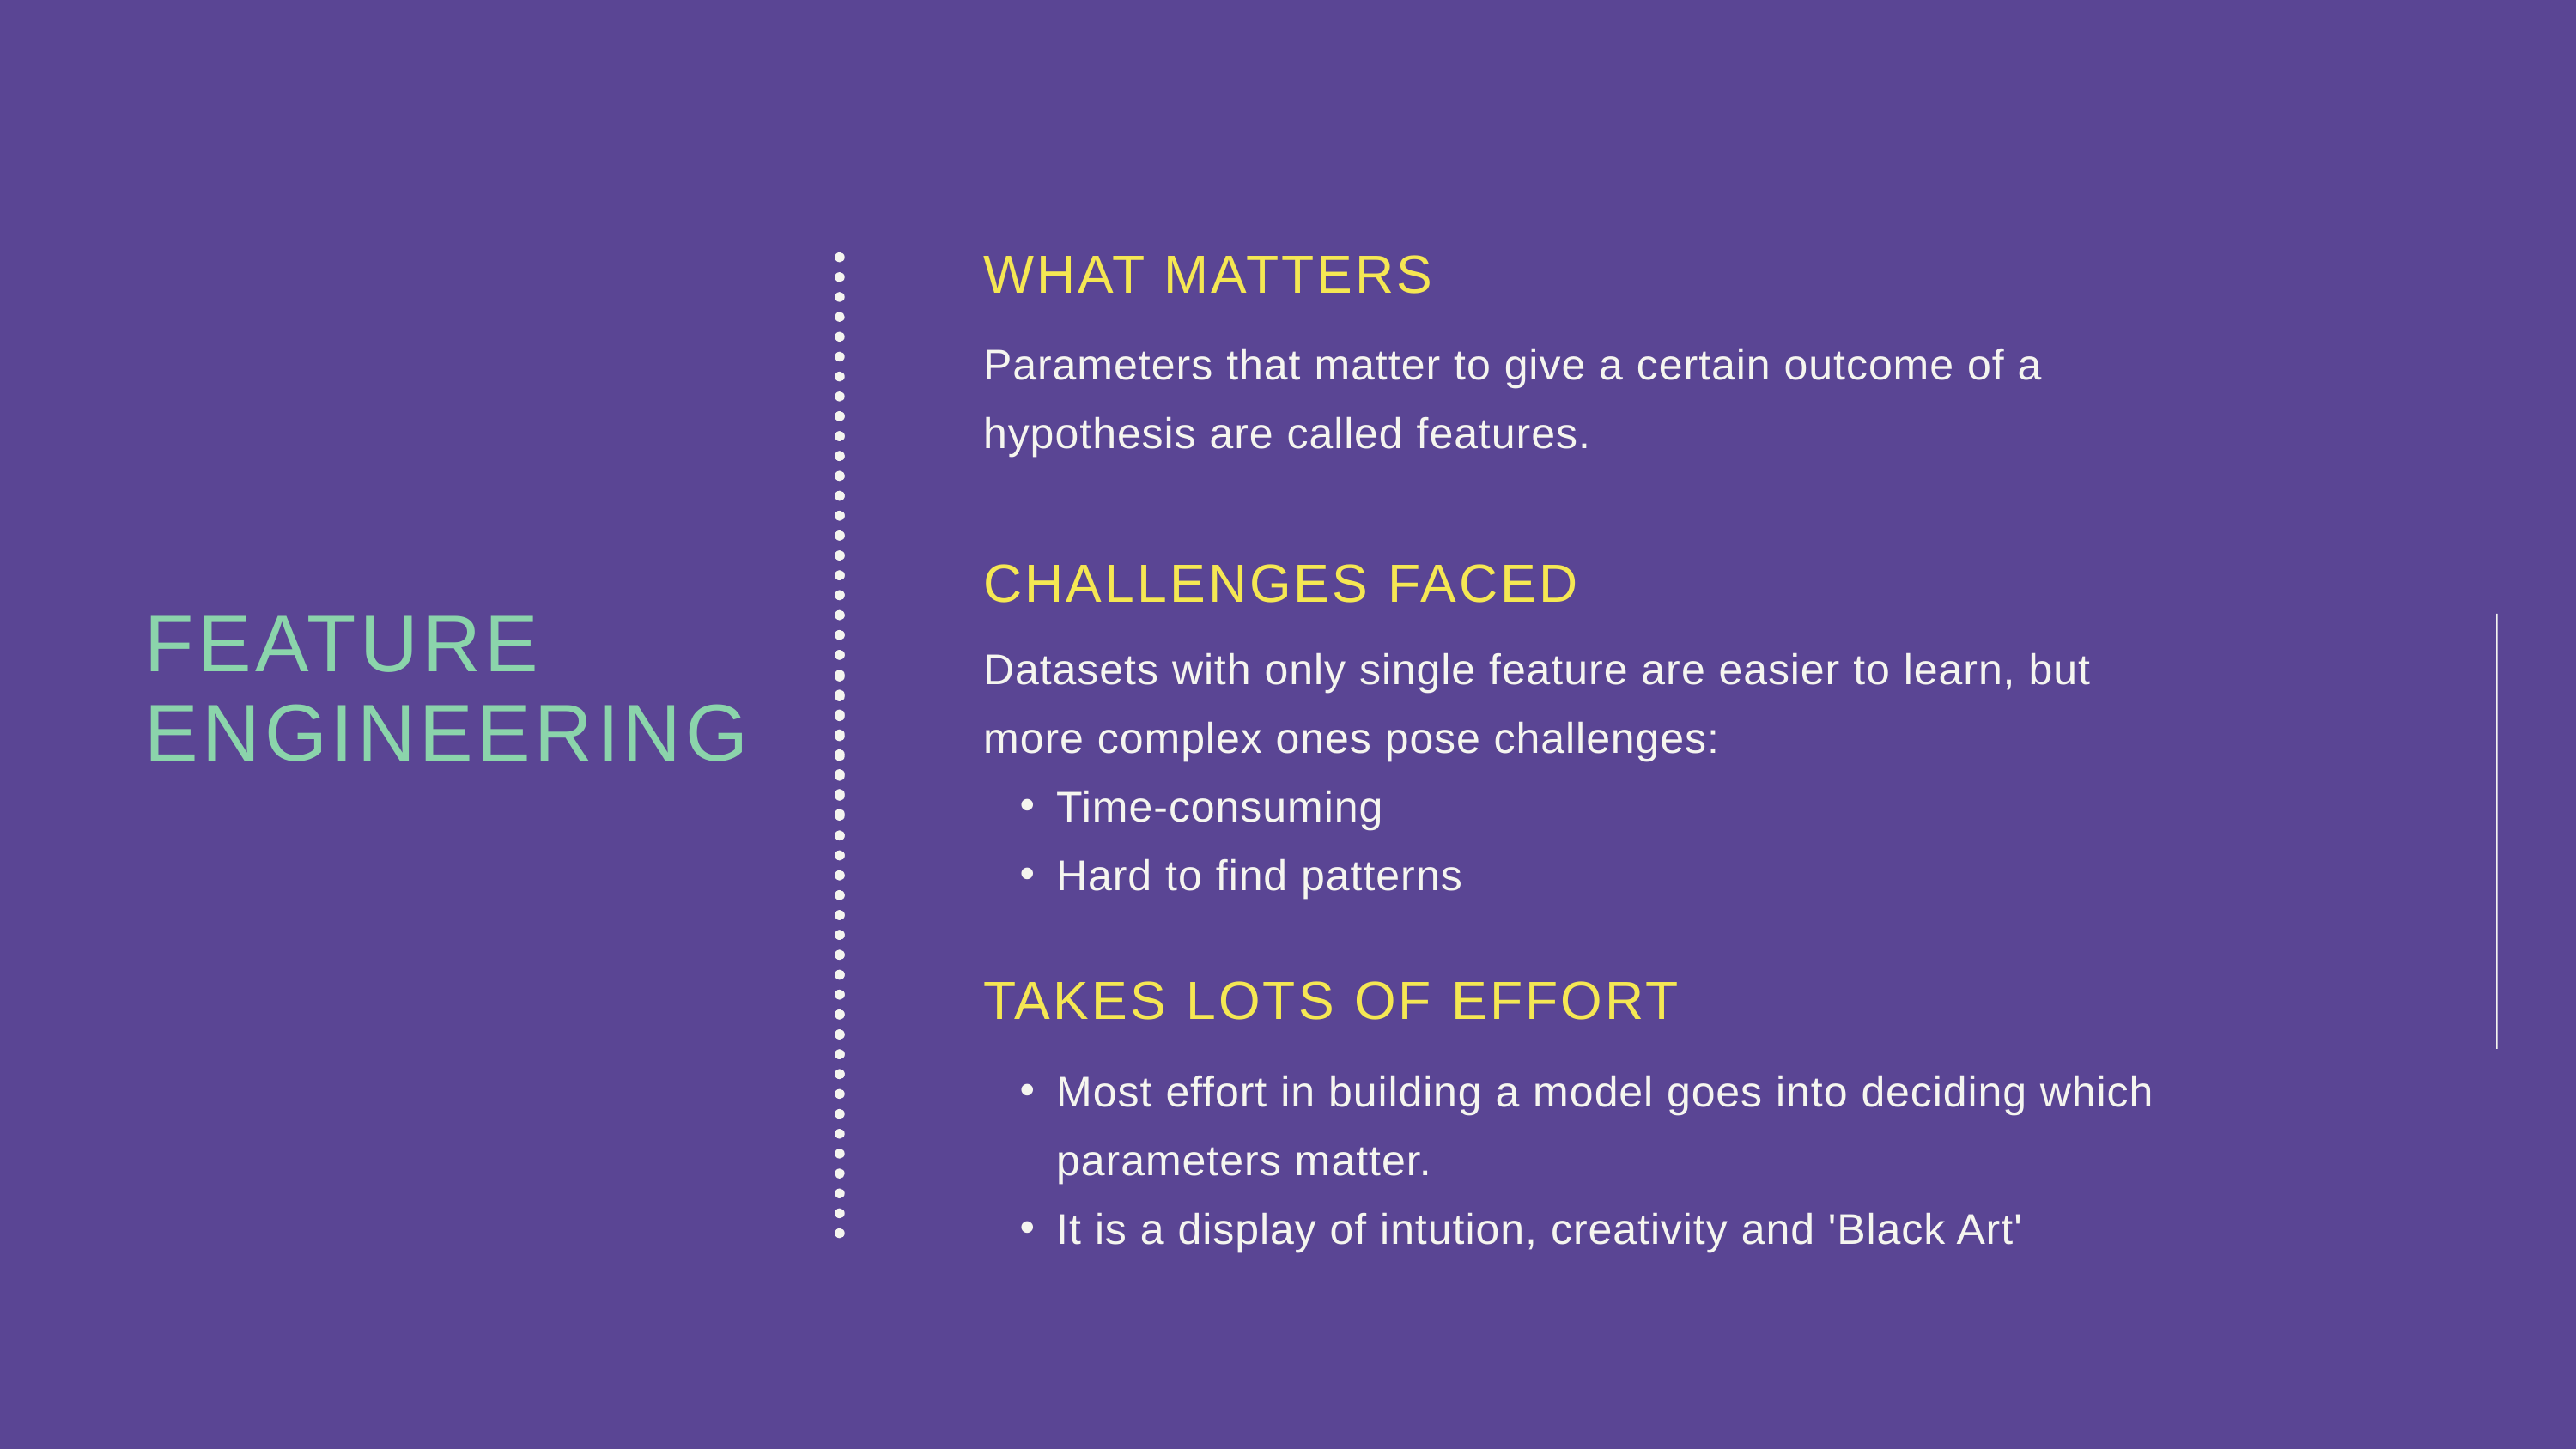

WHAT MATTERS
Parameters that matter to give a certain outcome of a hypothesis are called features.

CHALLENGES FACED
Datasets with only single feature are easier to learn, but more complex ones pose challenges:
Time-consuming
Hard to find patterns
FEATURE ENGINEERING

TAKES LOTS OF EFFORT
Most effort in building a model goes into deciding which parameters matter.
It is a display of intution, creativity and 'Black Art'